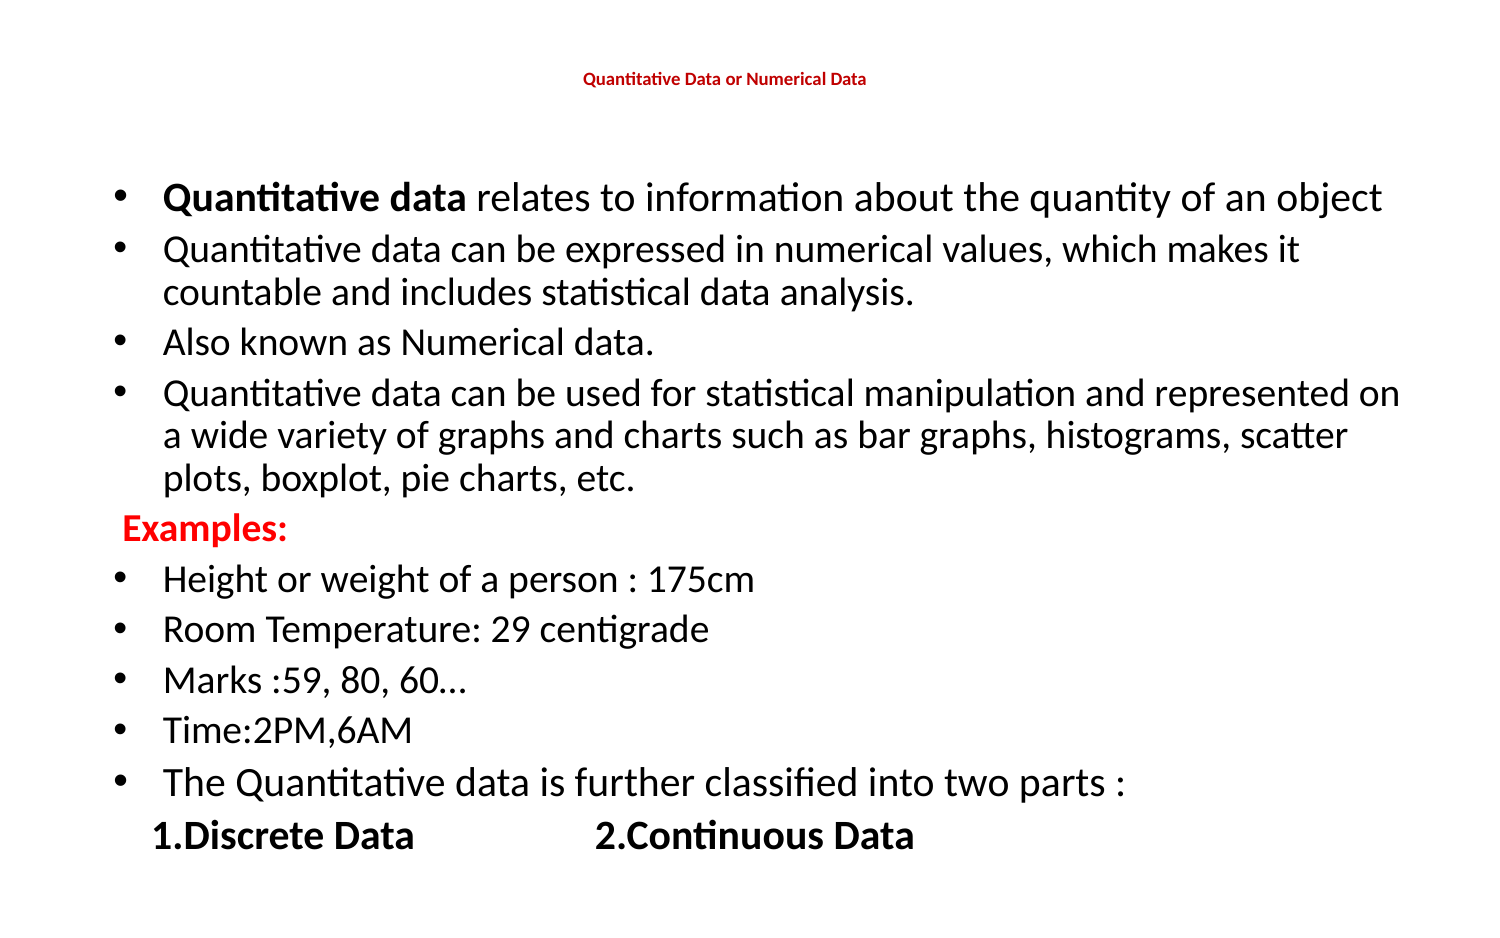

# Quantitative Data or Numerical Data
Quantitative data relates to information about the quantity of an object
Quantitative data can be expressed in numerical values, which makes it countable and includes statistical data analysis.
Also known as Numerical data.
Quantitative data can be used for statistical manipulation and represented on a wide variety of graphs and charts such as bar graphs, histograms, scatter plots, boxplot, pie charts, etc.
 Examples:
Height or weight of a person : 175cm
Room Temperature: 29 centigrade
Marks :59, 80, 60…
Time:2PM,6AM
The Quantitative data is further classified into two parts :
    1.Discrete Data                   2.Continuous Data